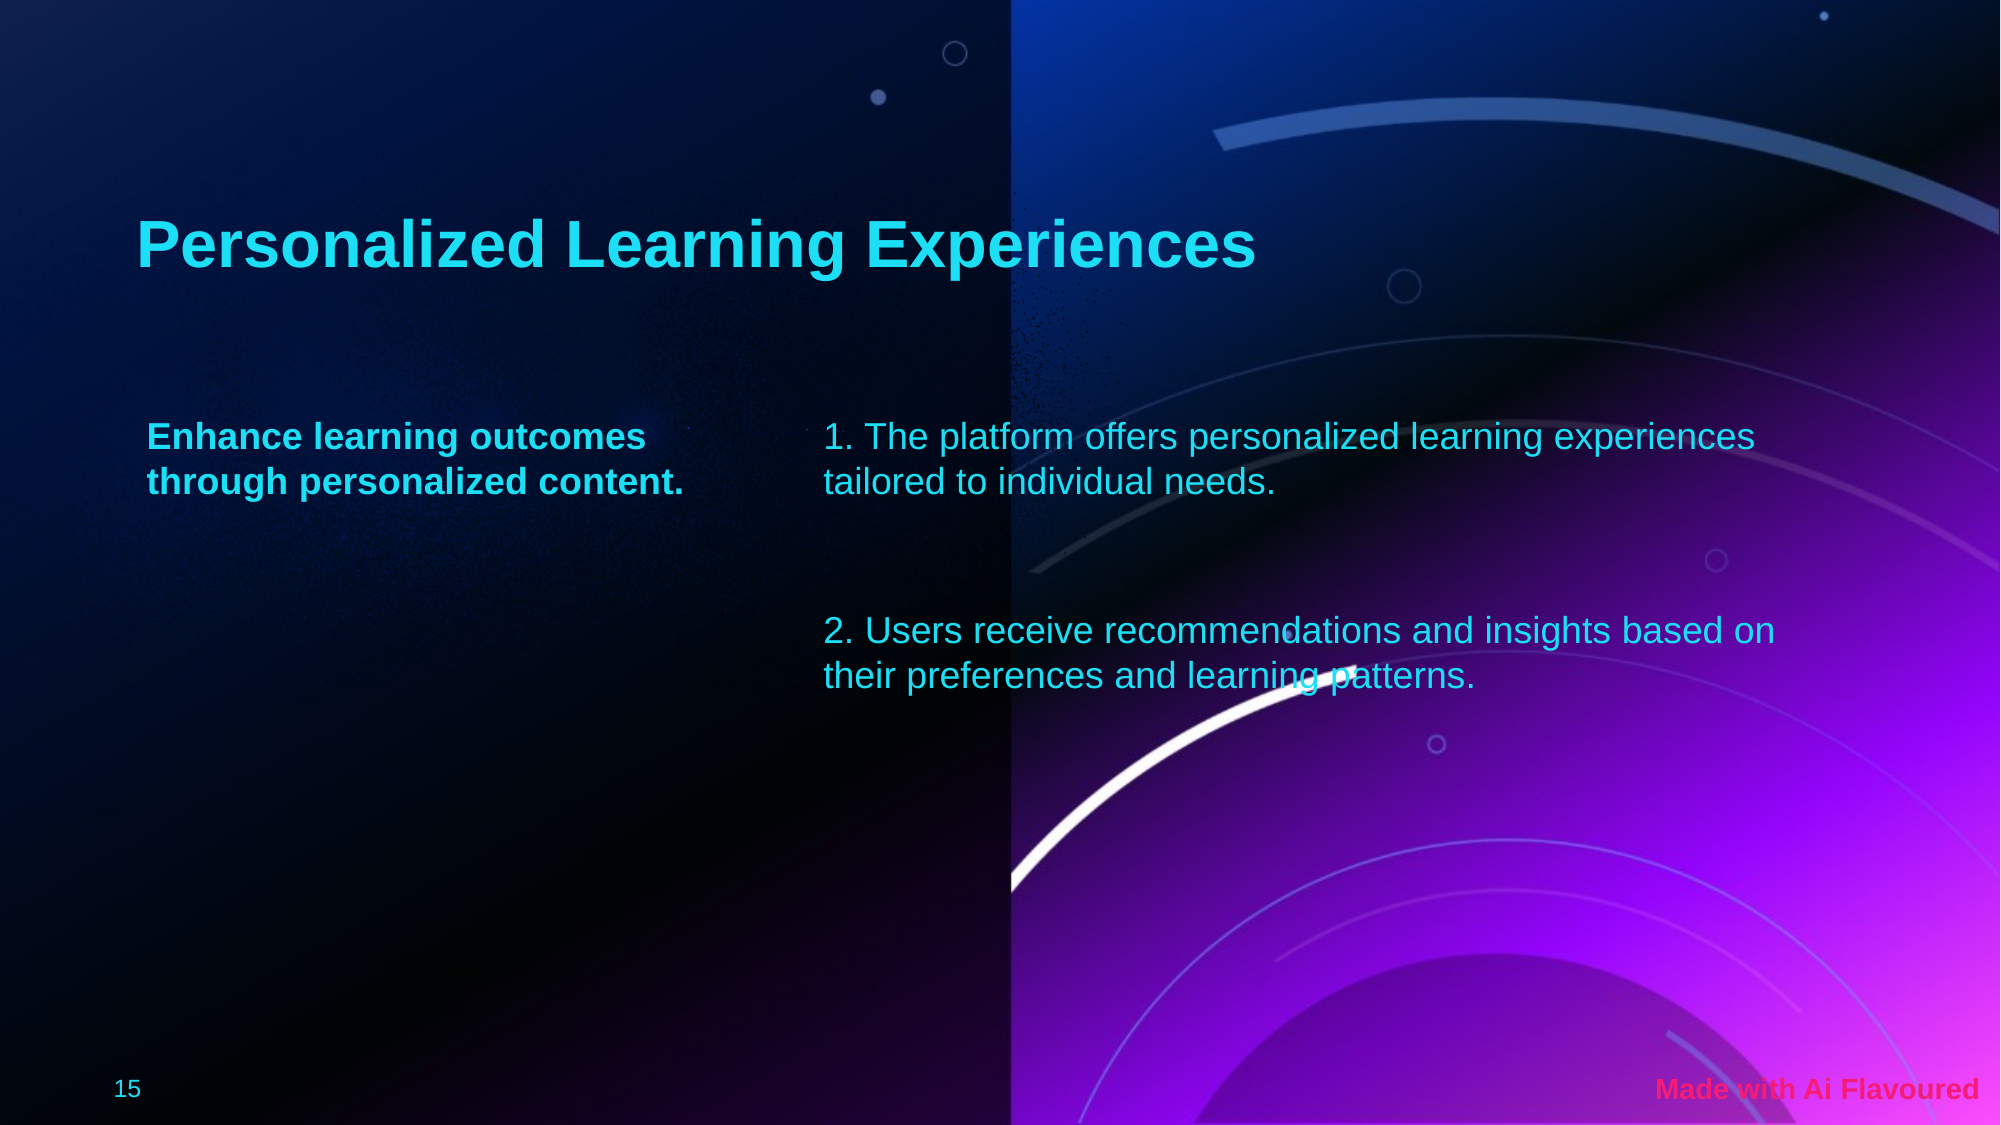

Personalized Learning Experiences
Enhance learning outcomes through personalized content.
1. The platform offers personalized learning experiences tailored to individual needs.

2. Users receive recommendations and insights based on their preferences and learning patterns.

15